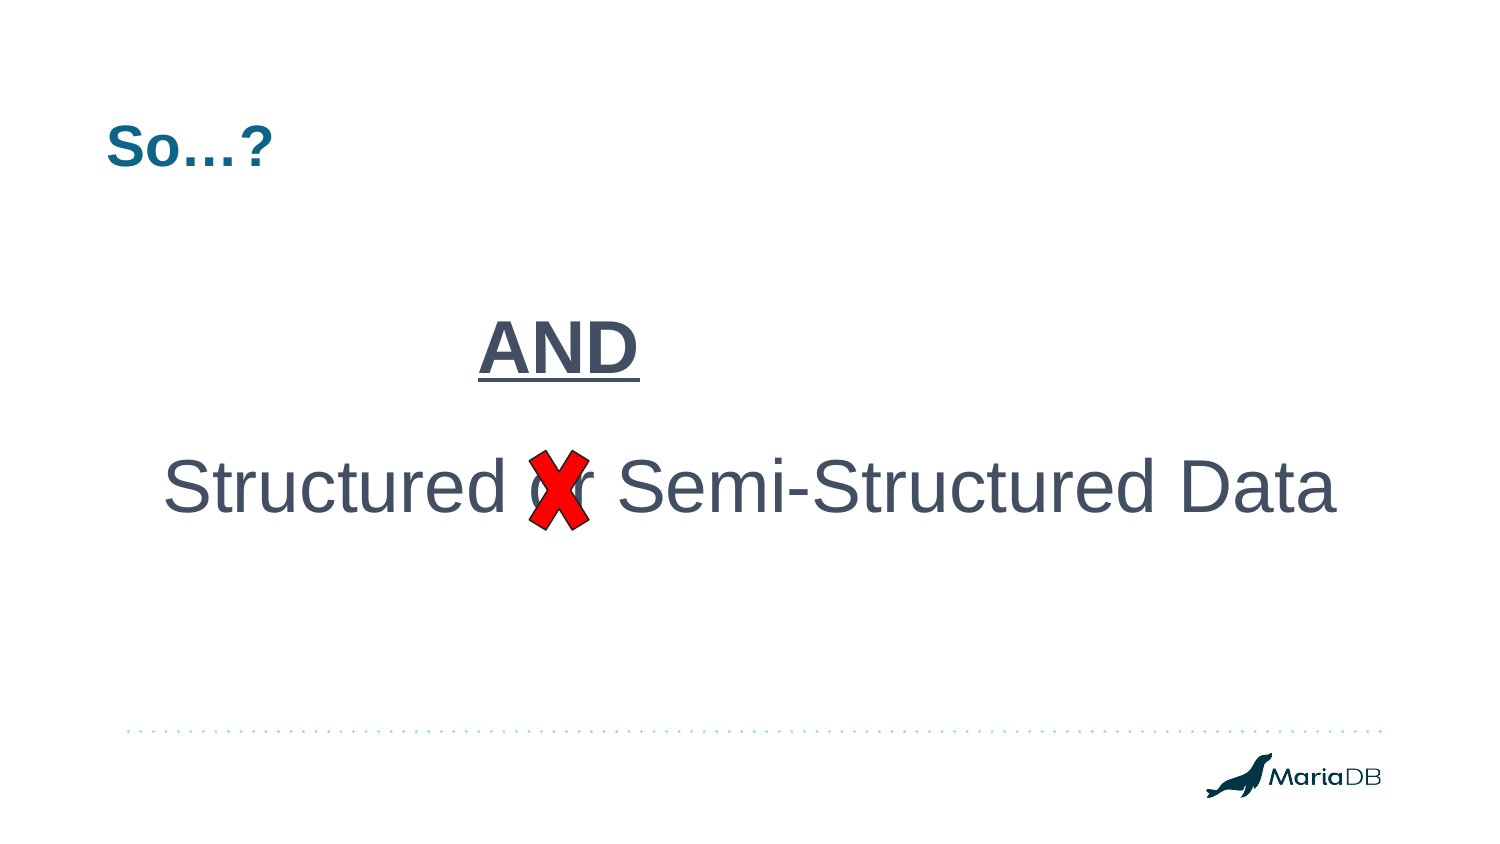

# So…?

AND
Structured or Semi-Structured Data